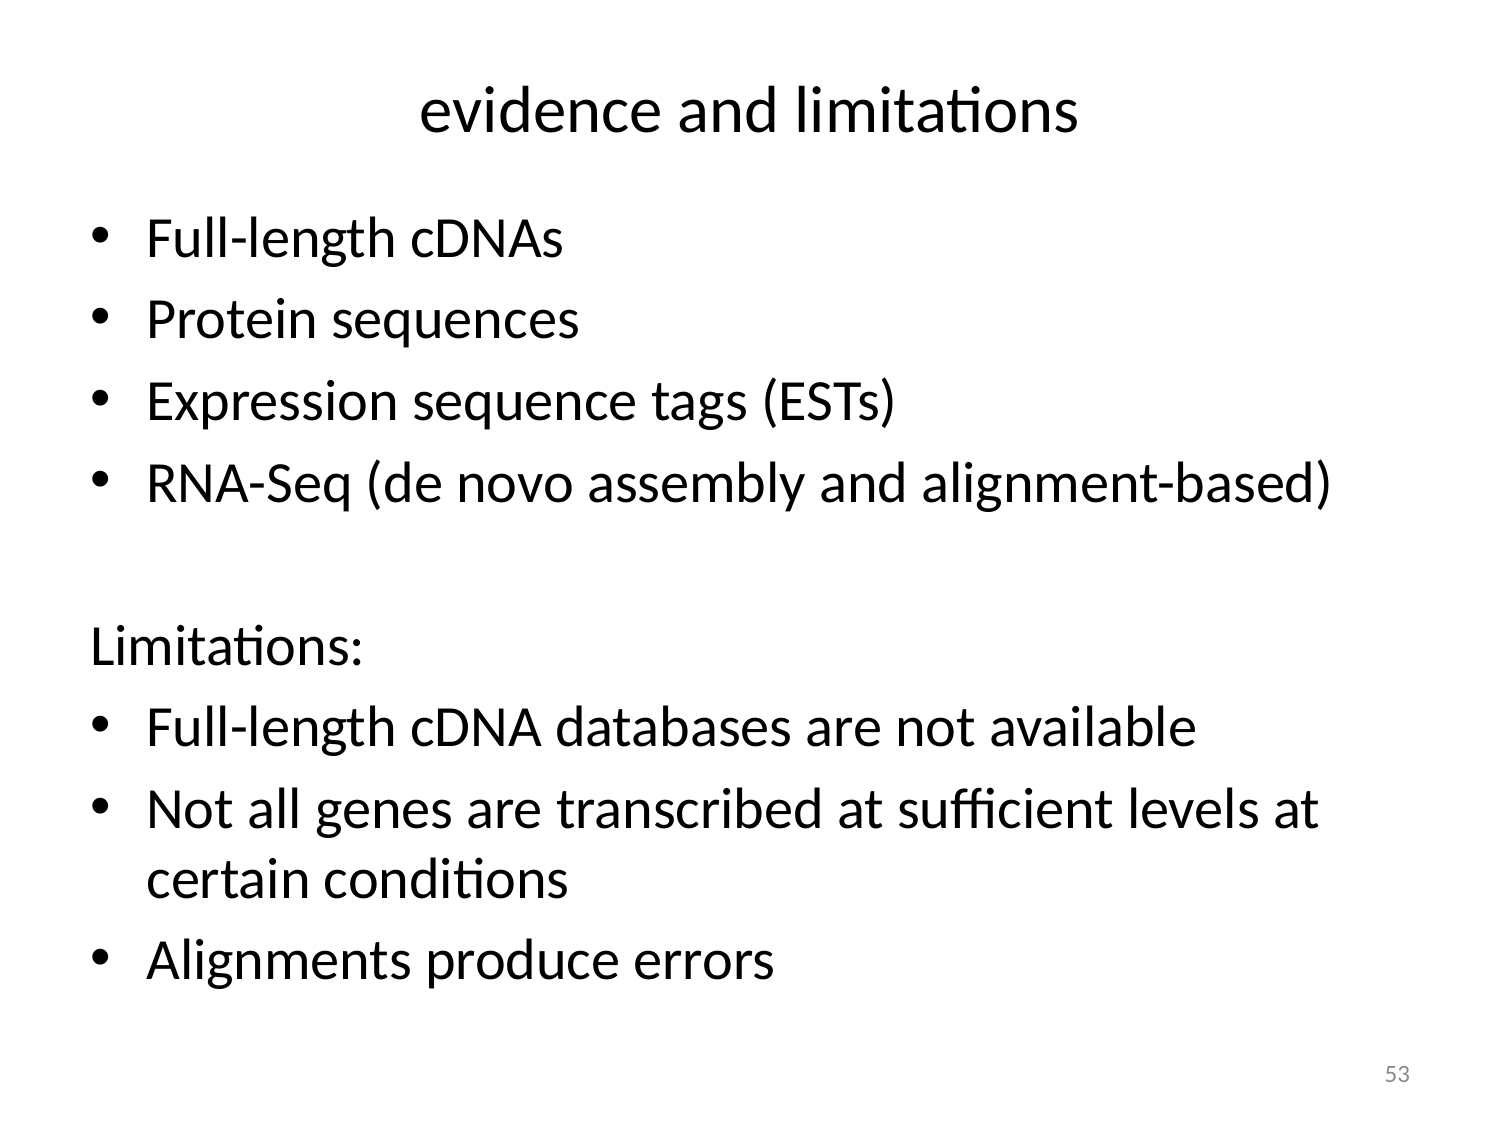

# evidence and limitations
Full-length cDNAs
Protein sequences
Expression sequence tags (ESTs)
RNA-Seq (de novo assembly and alignment-based)

Limitations:
Full-length cDNA databases are not available
Not all genes are transcribed at sufficient levels at certain conditions
Alignments produce errors
53